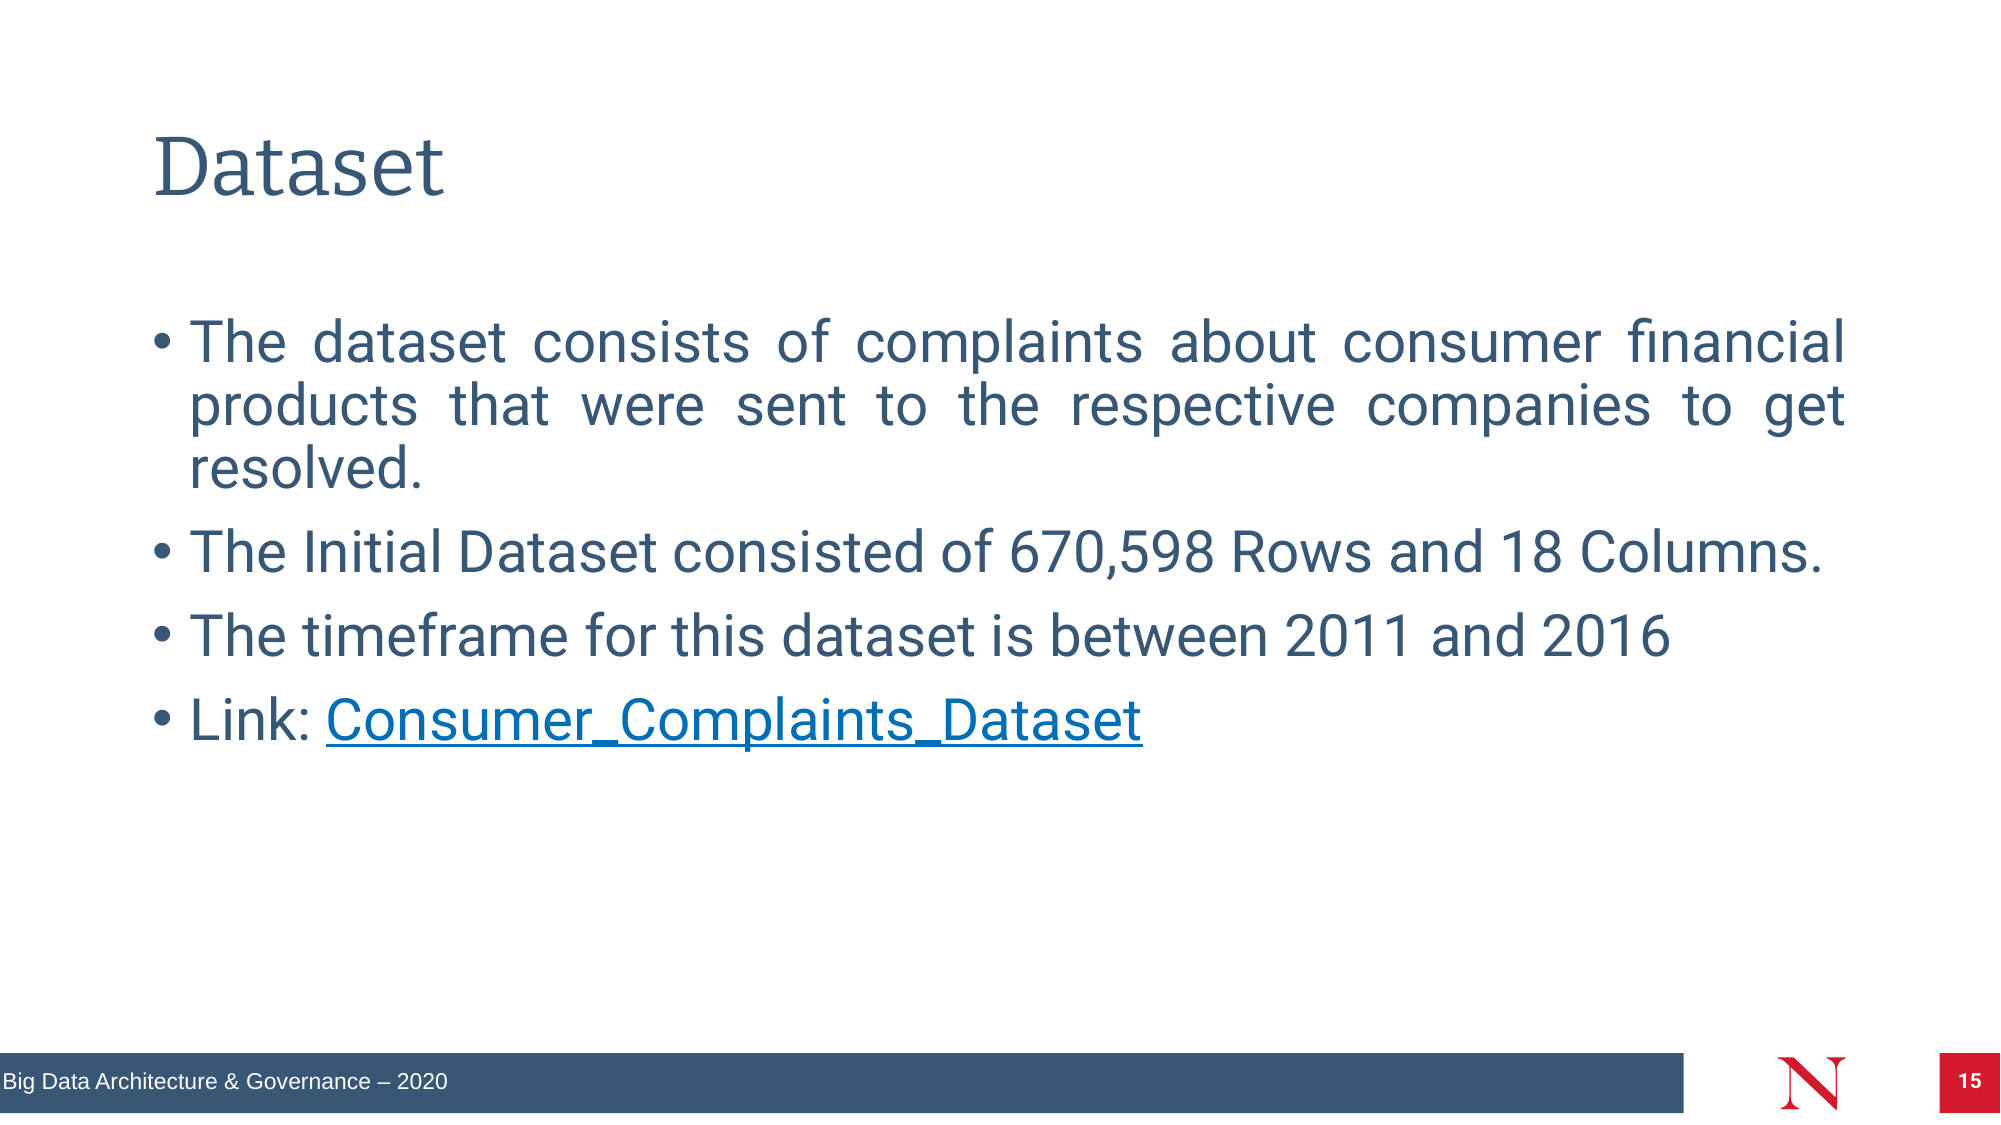

# Dataset
The dataset consists of complaints about consumer financial products that were sent to the respective companies to get resolved.
The Initial Dataset consisted of 670,598 Rows and 18 Columns.
The timeframe for this dataset is between 2011 and 2016
Link: Consumer_Complaints_Dataset